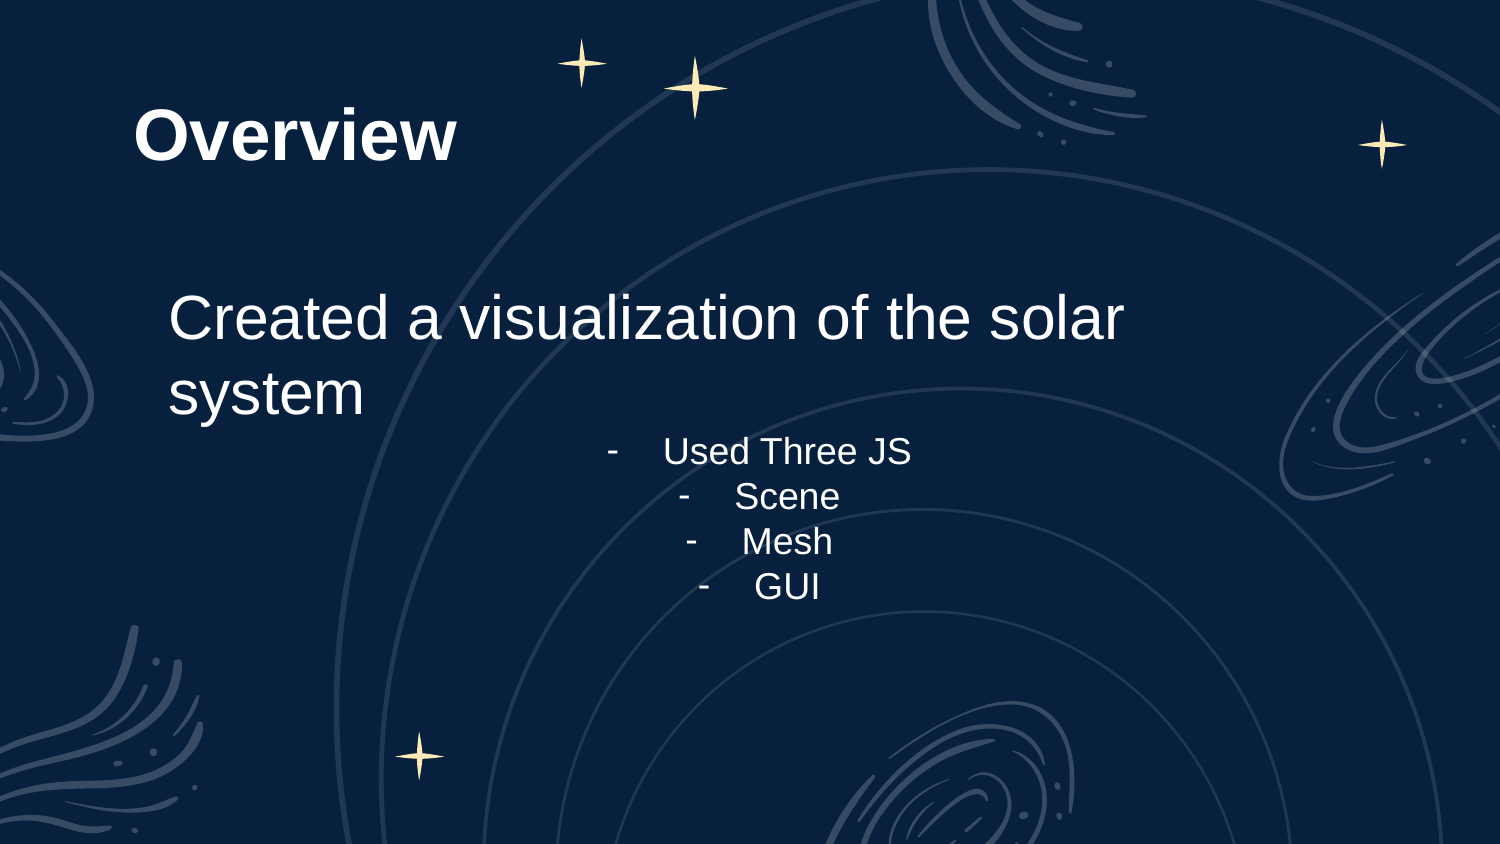

# Overview
Created a visualization of the solar system
Used Three JS
Scene
Mesh
GUI